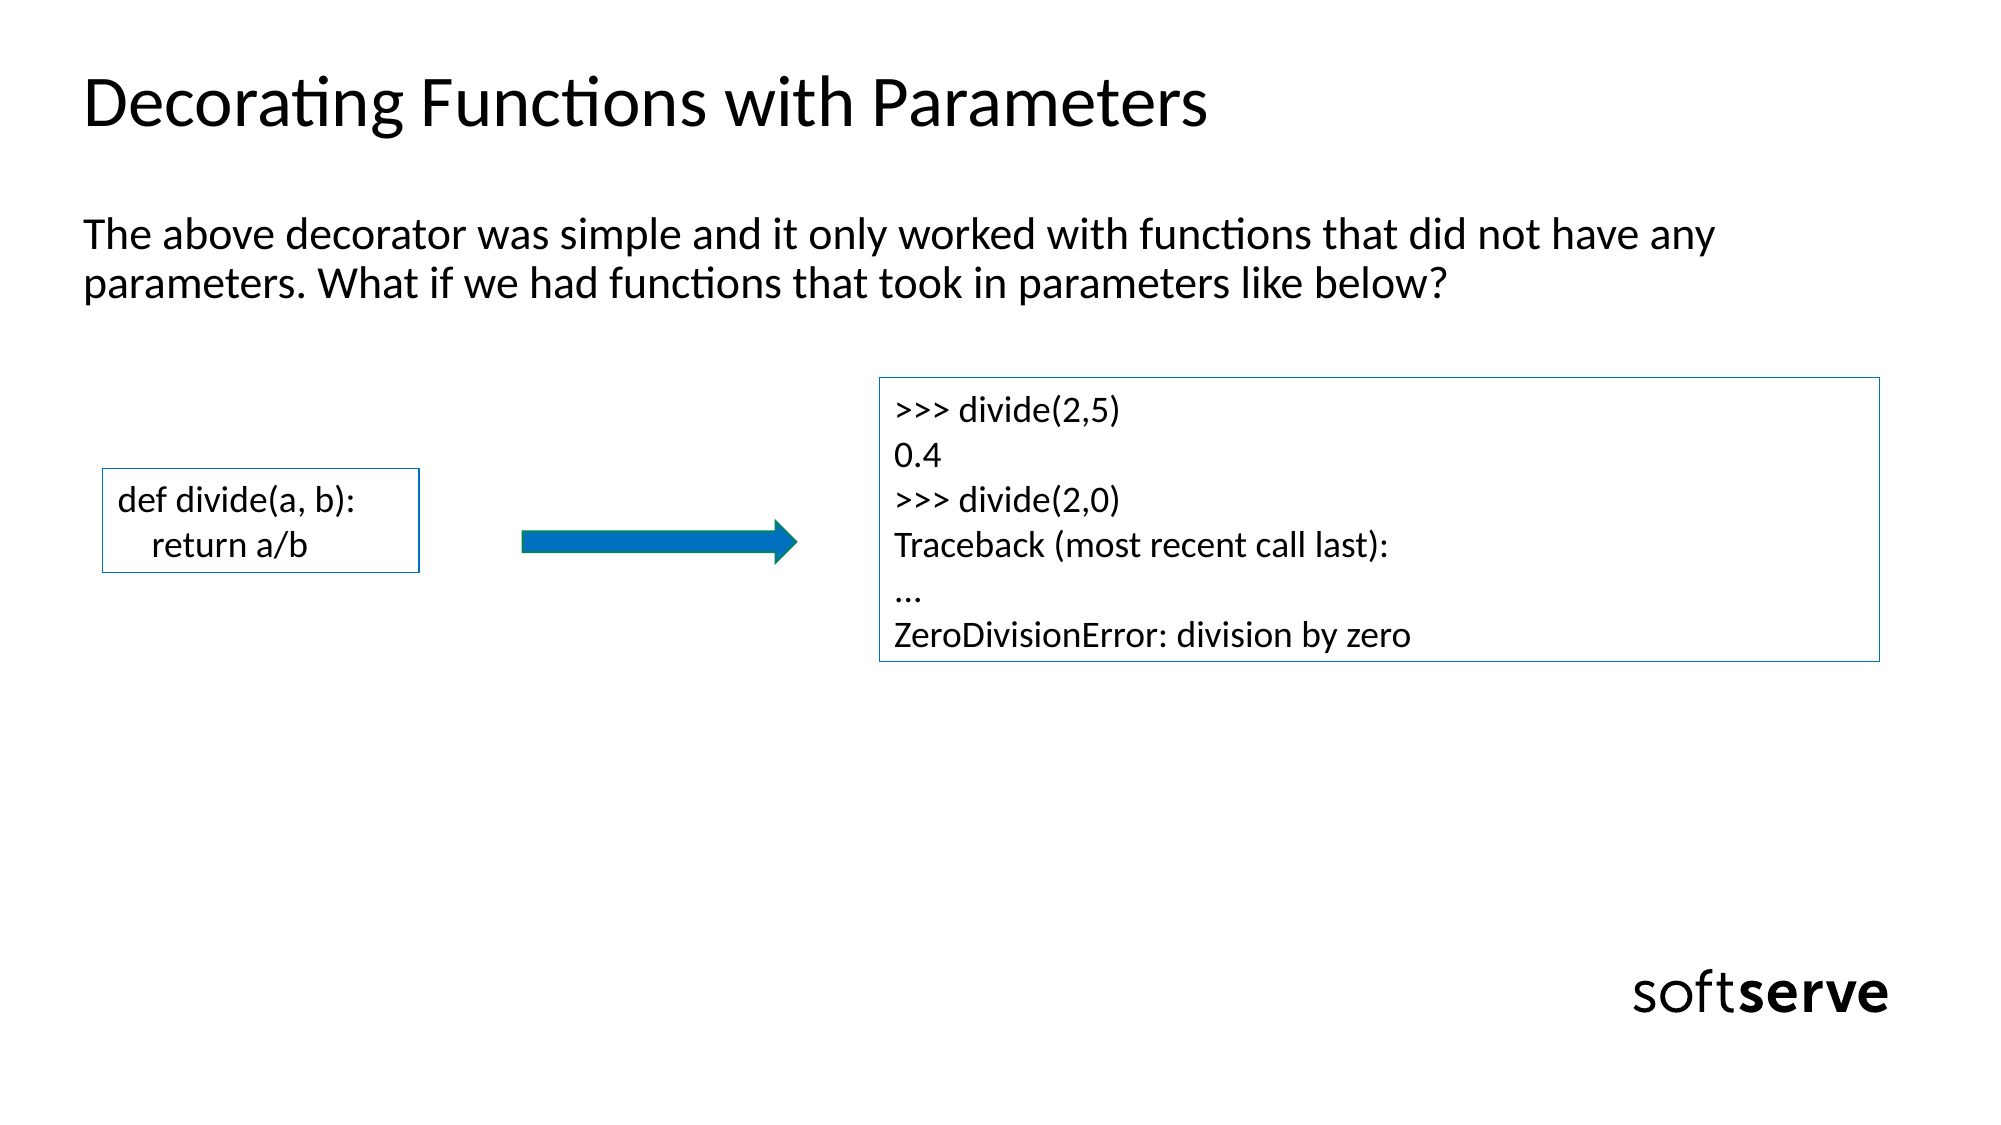

# Decorating Functions with Parameters
The above decorator was simple and it only worked with functions that did not have any parameters. What if we had functions that took in parameters like below?
>>> divide(2,5)
0.4
>>> divide(2,0)
Traceback (most recent call last):
...
ZeroDivisionError: division by zero
def divide(a, b):
    return a/b